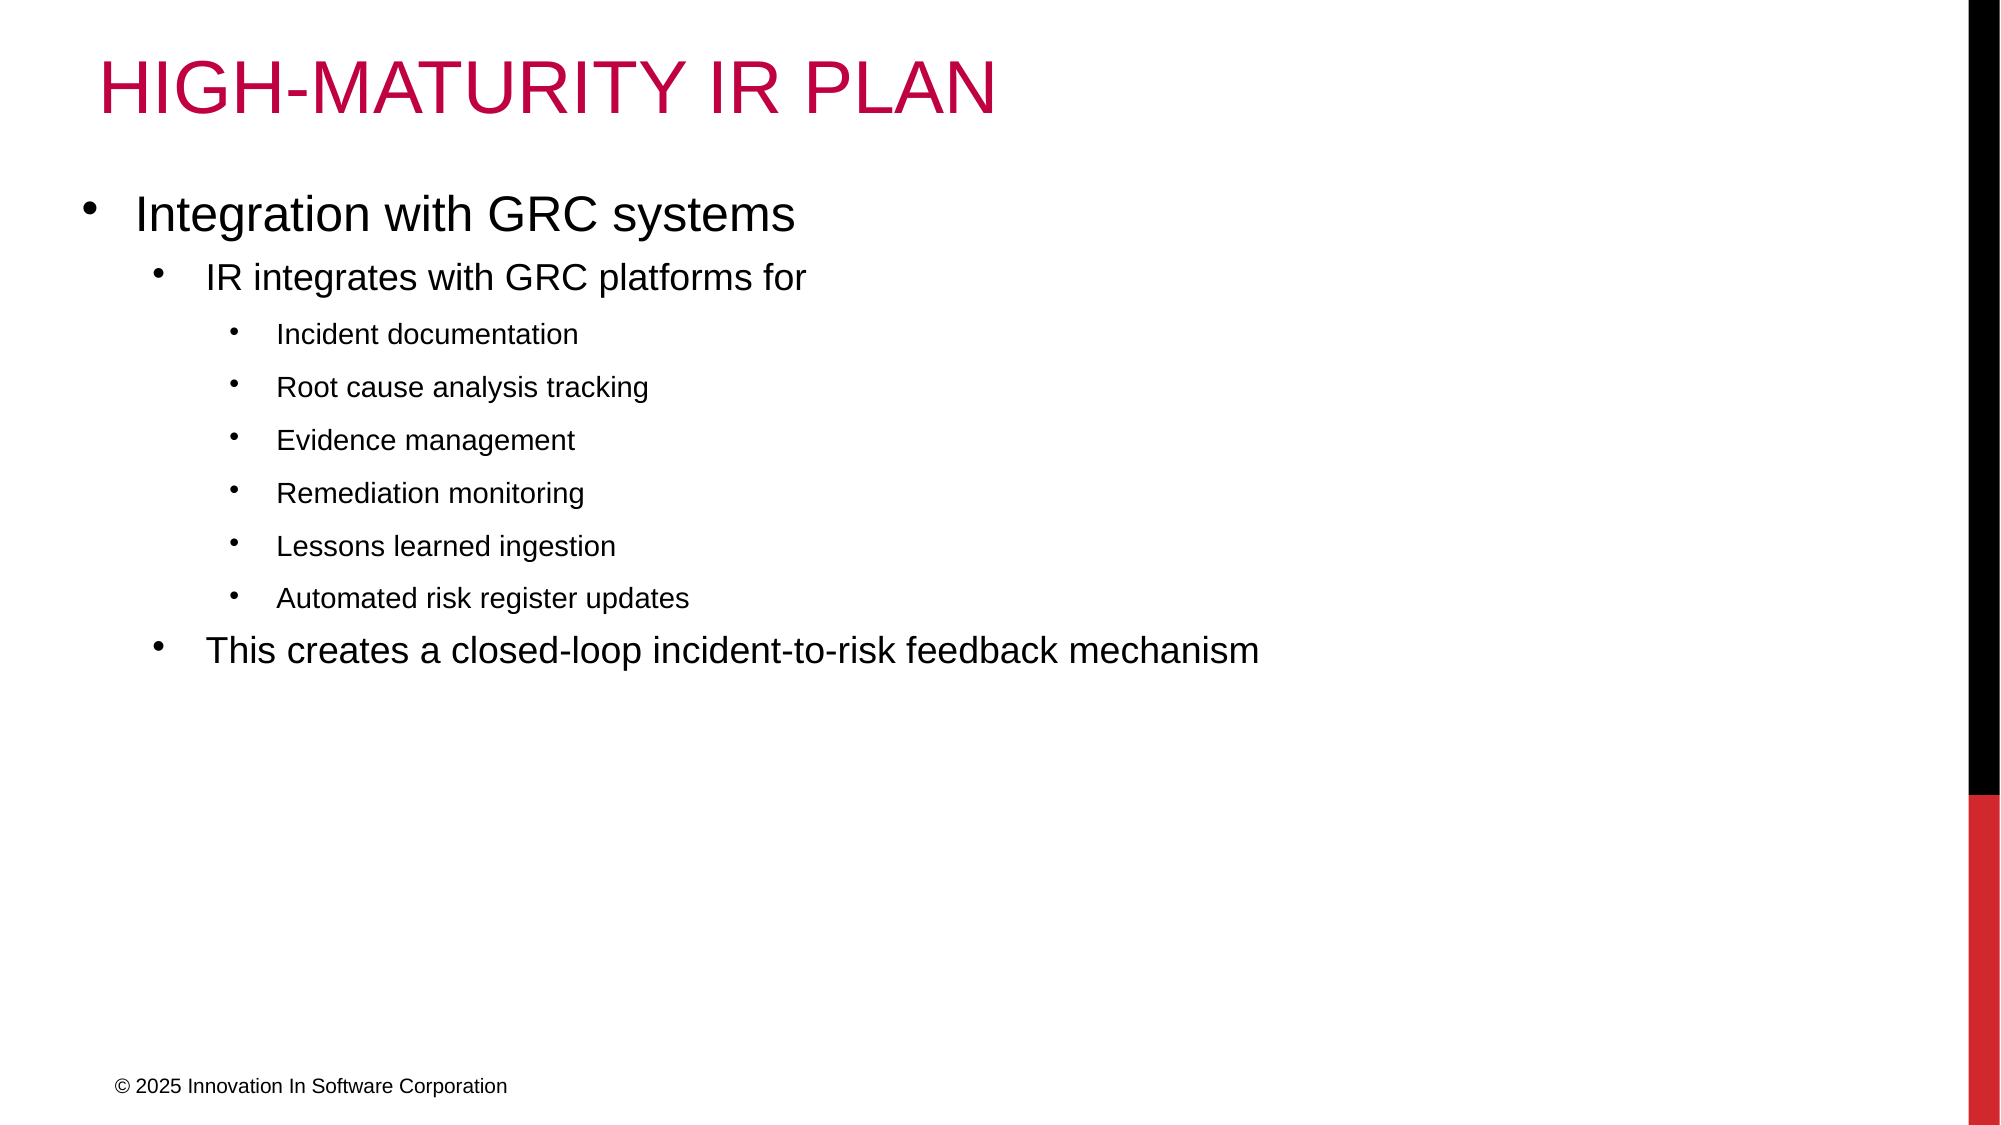

# High-Maturity IR Plan
Integration with GRC systems
IR integrates with GRC platforms for
Incident documentation
Root cause analysis tracking
Evidence management
Remediation monitoring
Lessons learned ingestion
Automated risk register updates
This creates a closed-loop incident-to-risk feedback mechanism
© 2025 Innovation In Software Corporation